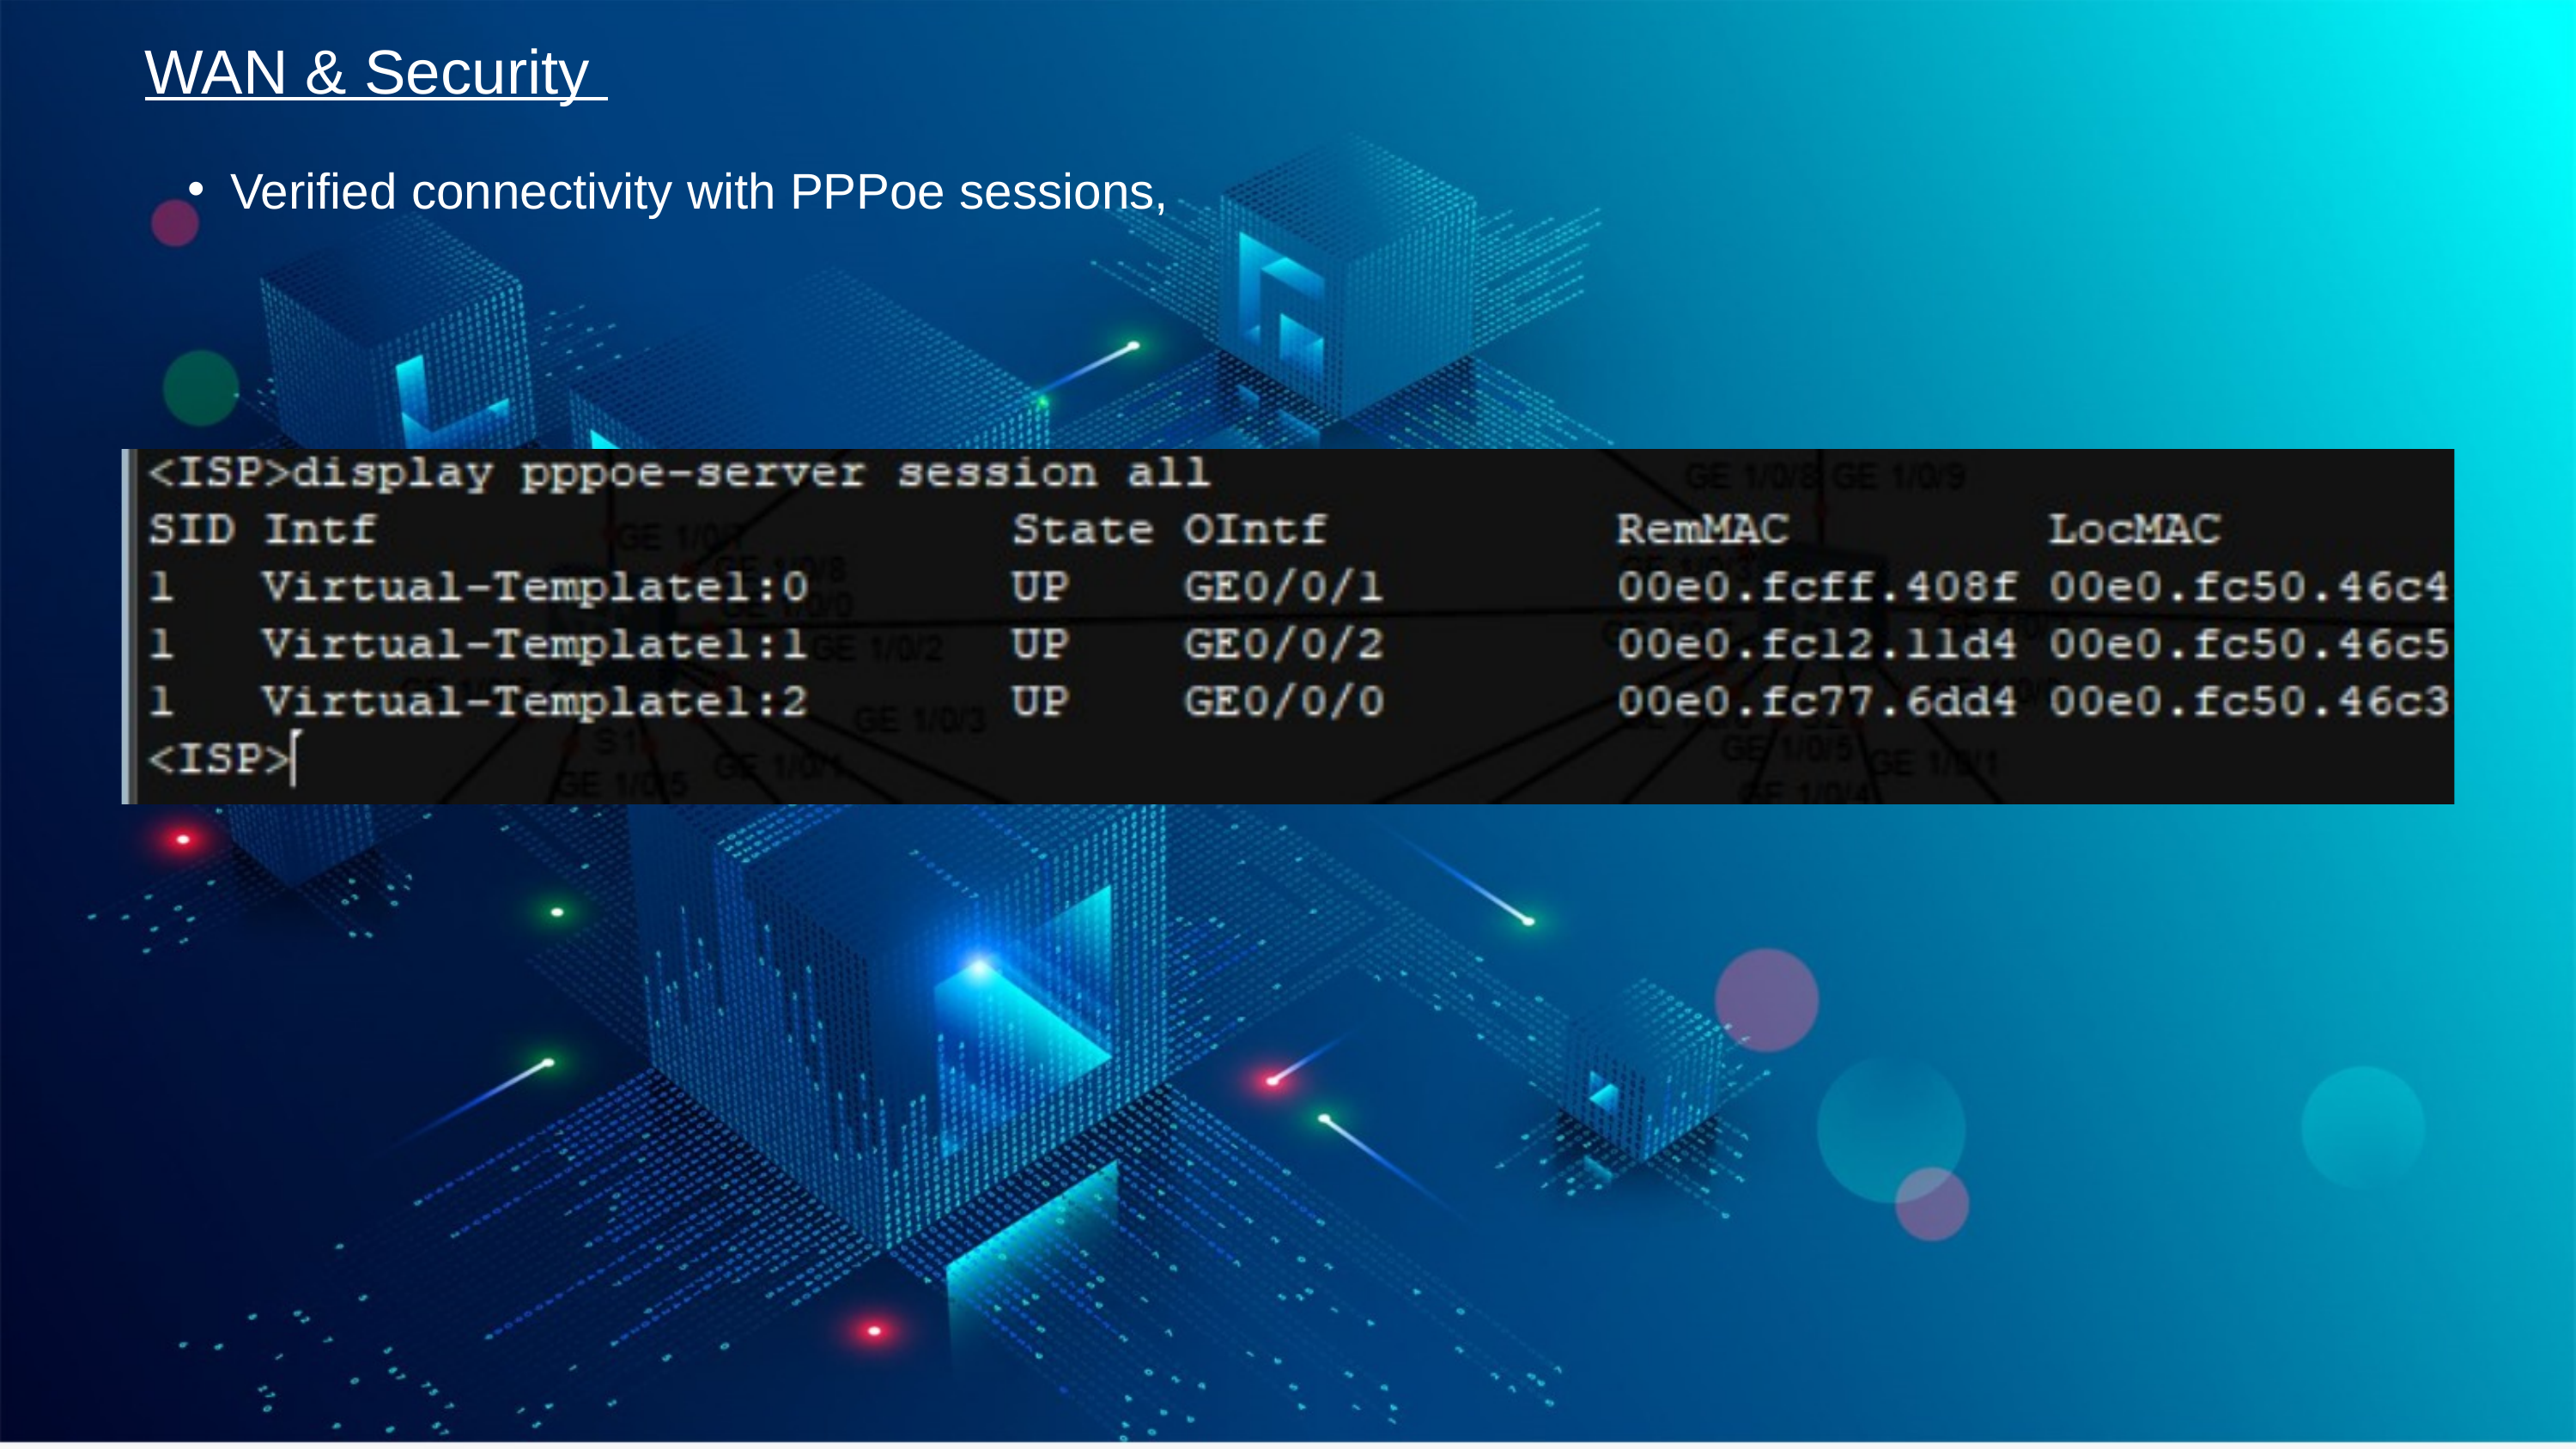

WAN & Security

Verified connectivity with PPPoe sessions,